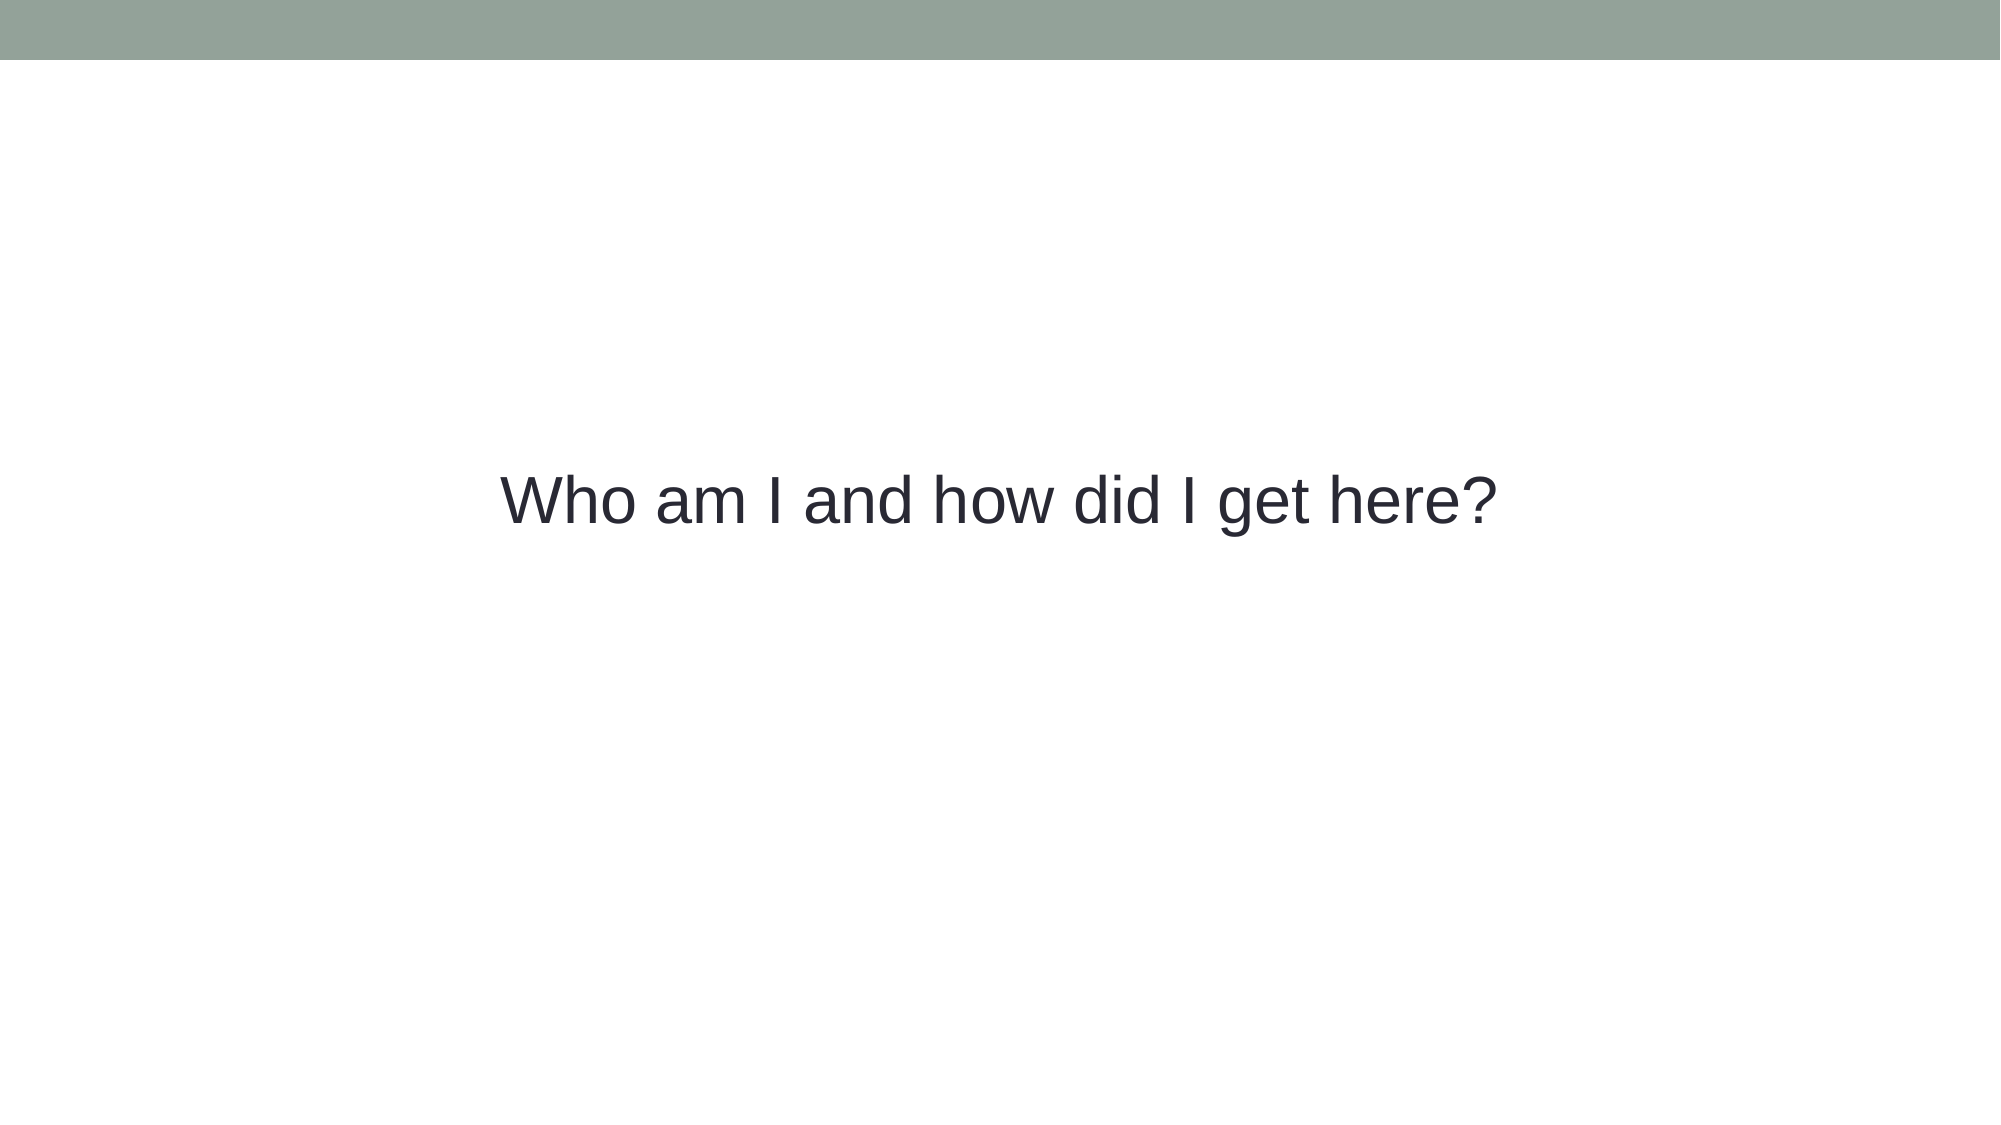

#

Who am I and how did I get here?